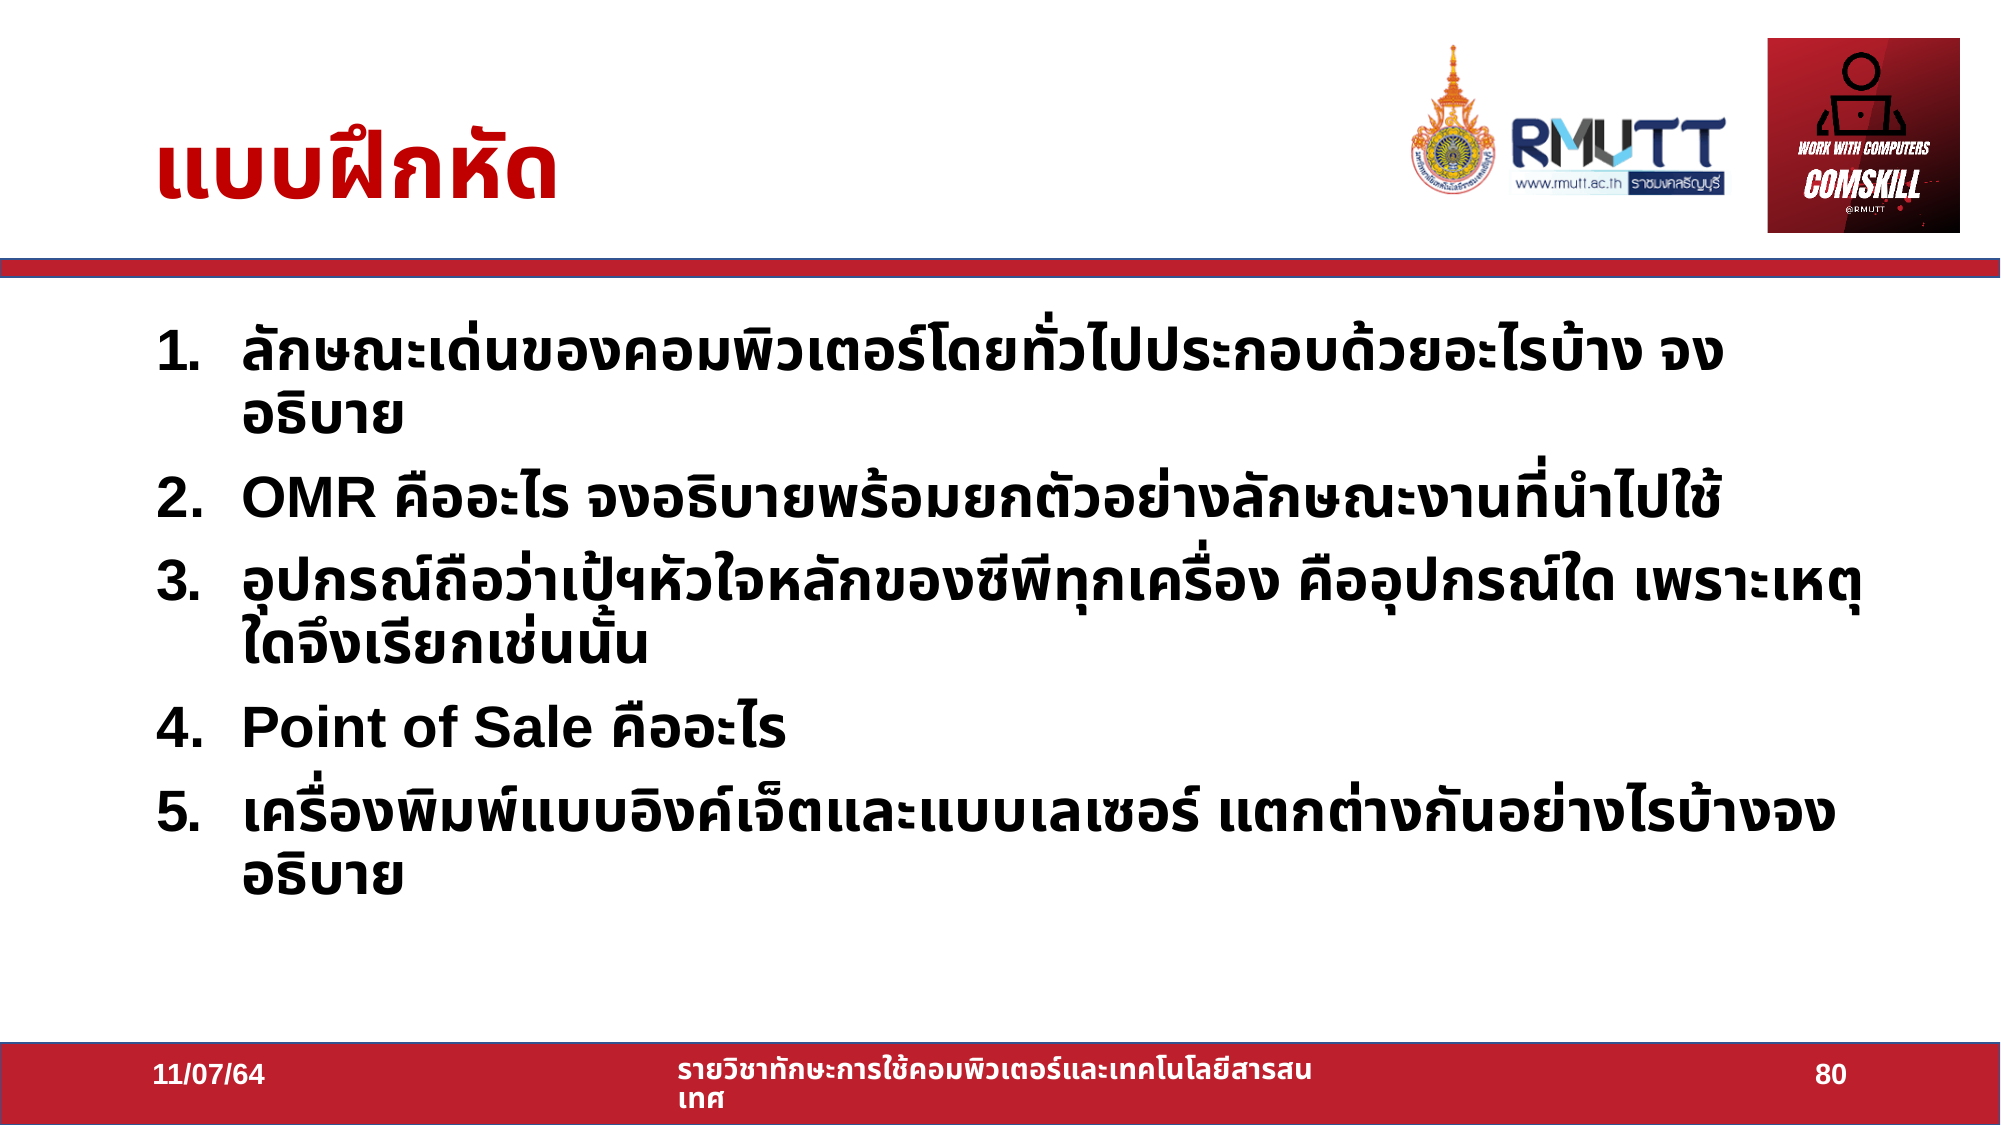

# แบบฝึกหัด
ลักษณะเด่นของคอมพิวเตอร์โดยทั่วไปประกอบด้วยอะไรบ้าง จงอธิบาย
OMR คืออะไร จงอธิบายพร้อมยกตัวอย่างลักษณะงานที่นำไปใช้
อุปกรณ์ถือว่าเป้ฯหัวใจหลักของซีพีทุกเครื่อง คืออุปกรณ์ใด เพราะเหตุใดจึงเรียกเช่นนั้น
Point of Sale คืออะไร
เครื่องพิมพ์แบบอิงค์เจ็ตและแบบเลเซอร์ แตกต่างกันอย่างไรบ้างจงอธิบาย

11/07/64
รายวิชาทักษะการใช้คอมพิวเตอร์และเทคโนโลยีสารสนเทศ
80